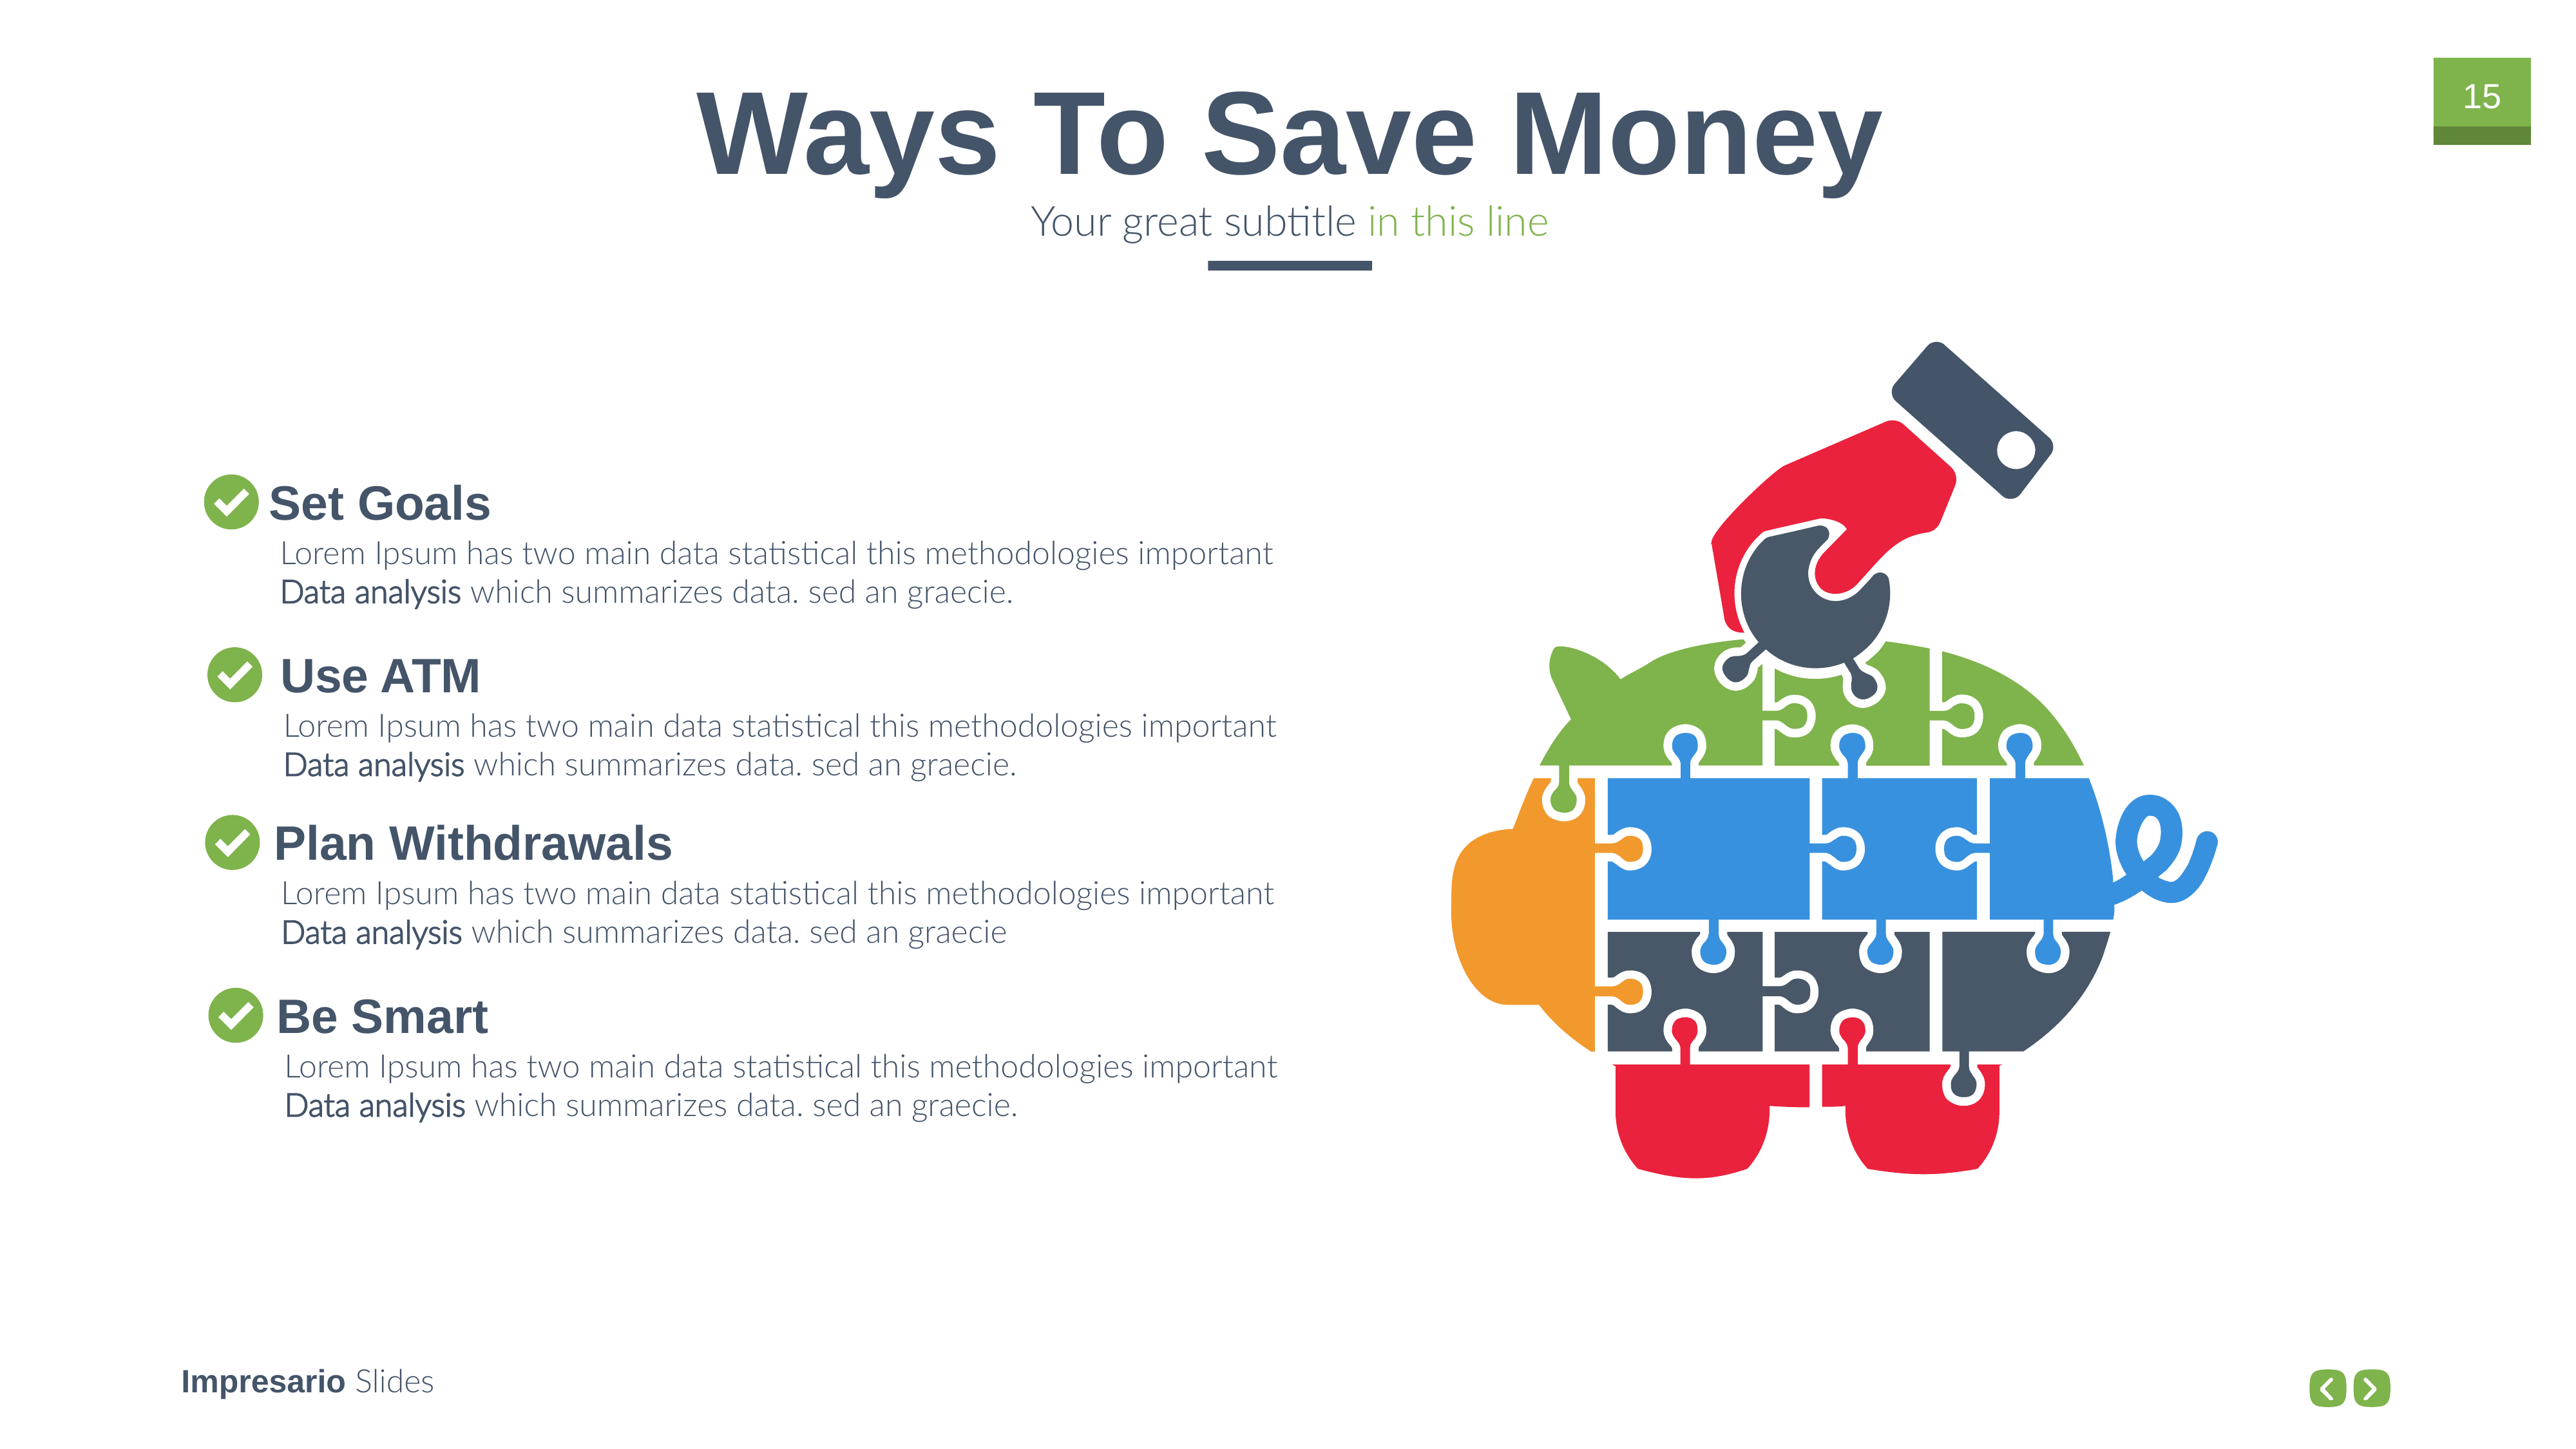

Ways To Save Money
Your great subtitle in this line

Set Goals

Lorem Ipsum has two main data statistical this methodologies important Data analysis which summarizes data. sed an graecie.
Use ATM

Lorem Ipsum has two main data statistical this methodologies important Data analysis which summarizes data. sed an graecie.
Plan Withdrawals

Lorem Ipsum has two main data statistical this methodologies important Data analysis which summarizes data. sed an graecie
Be Smart

Lorem Ipsum has two main data statistical this methodologies important Data analysis which summarizes data. sed an graecie.